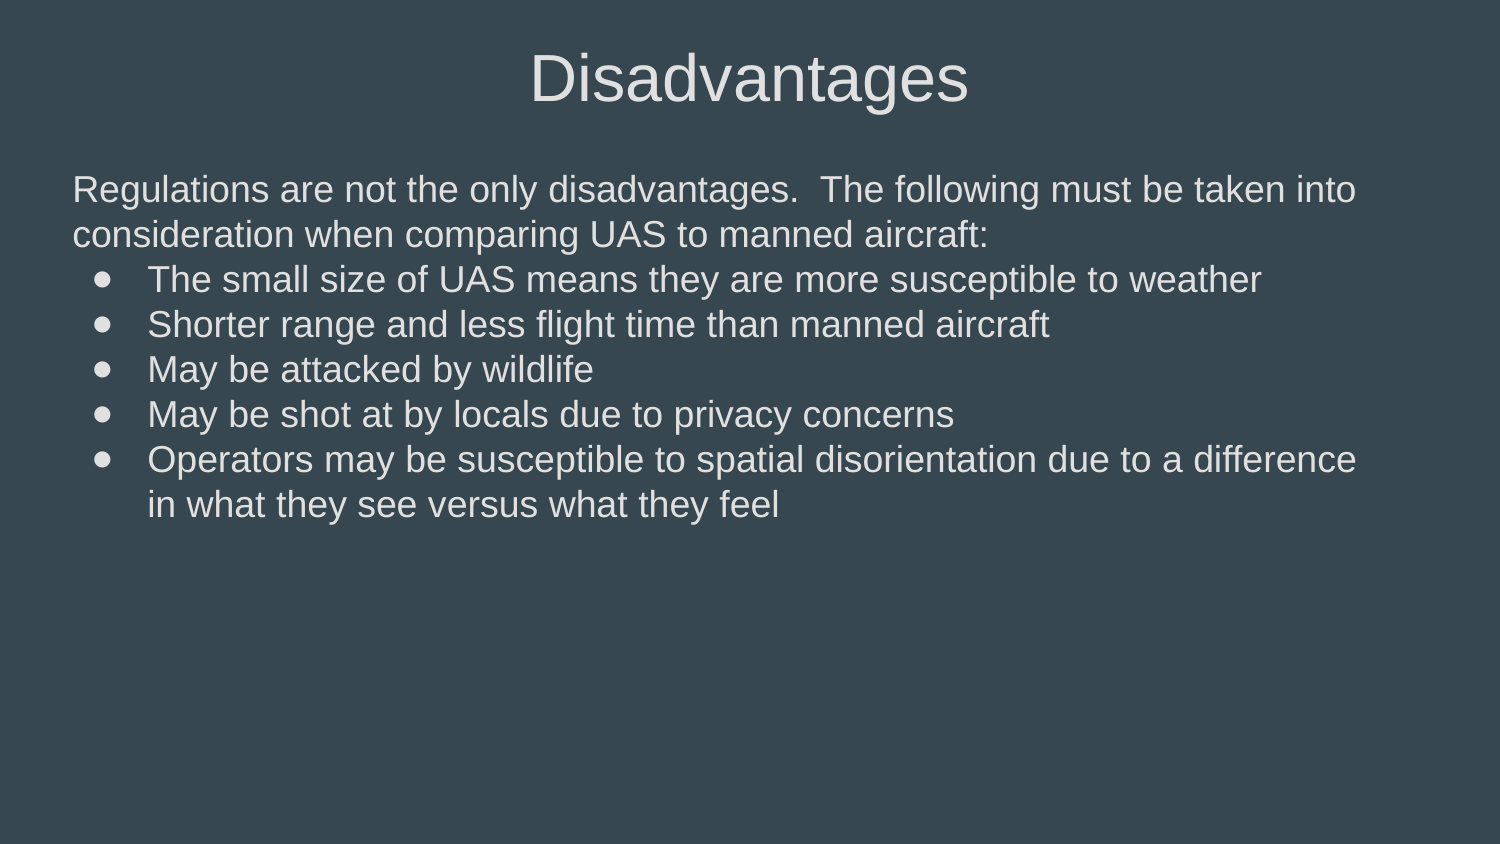

Disadvantages
Regulations are not the only disadvantages.  The following must be taken into consideration when comparing UAS to manned aircraft:
The small size of UAS means they are more susceptible to weather
Shorter range and less flight time than manned aircraft
May be attacked by wildlife
May be shot at by locals due to privacy concerns
Operators may be susceptible to spatial disorientation due to a difference in what they see versus what they feel